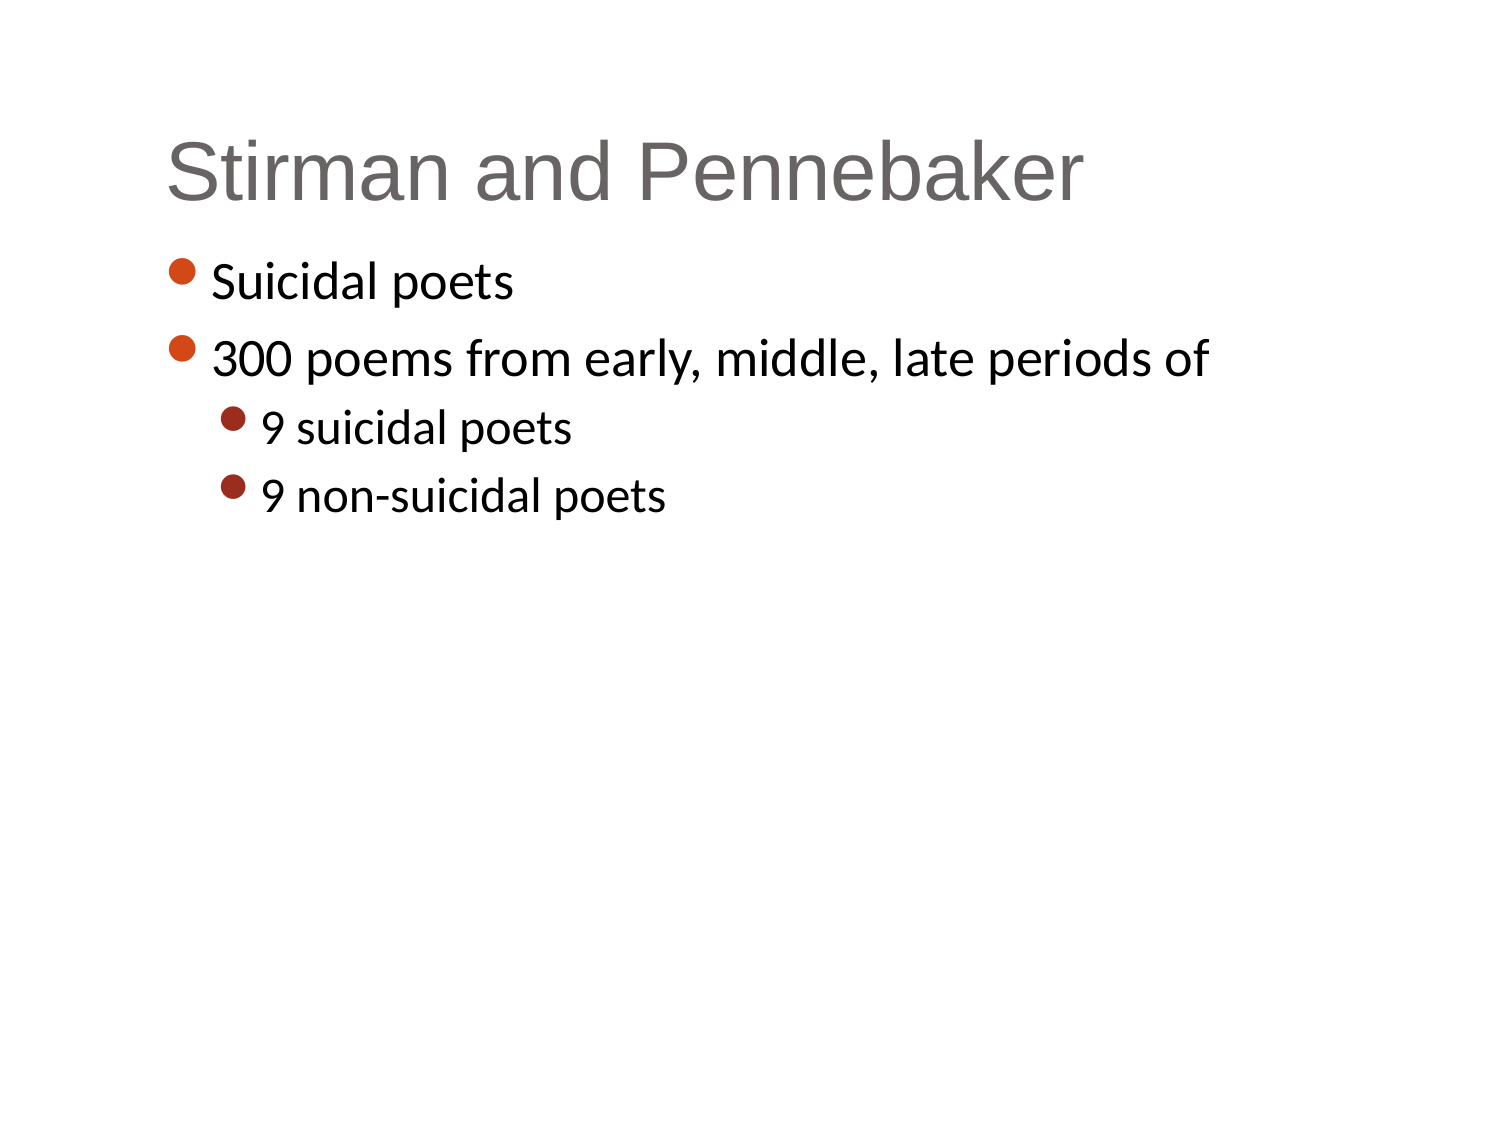

# Stirman and Pennebaker
Suicidal poets
300 poems from early, middle, late periods of
9 suicidal poets
9 non-suicidal poets